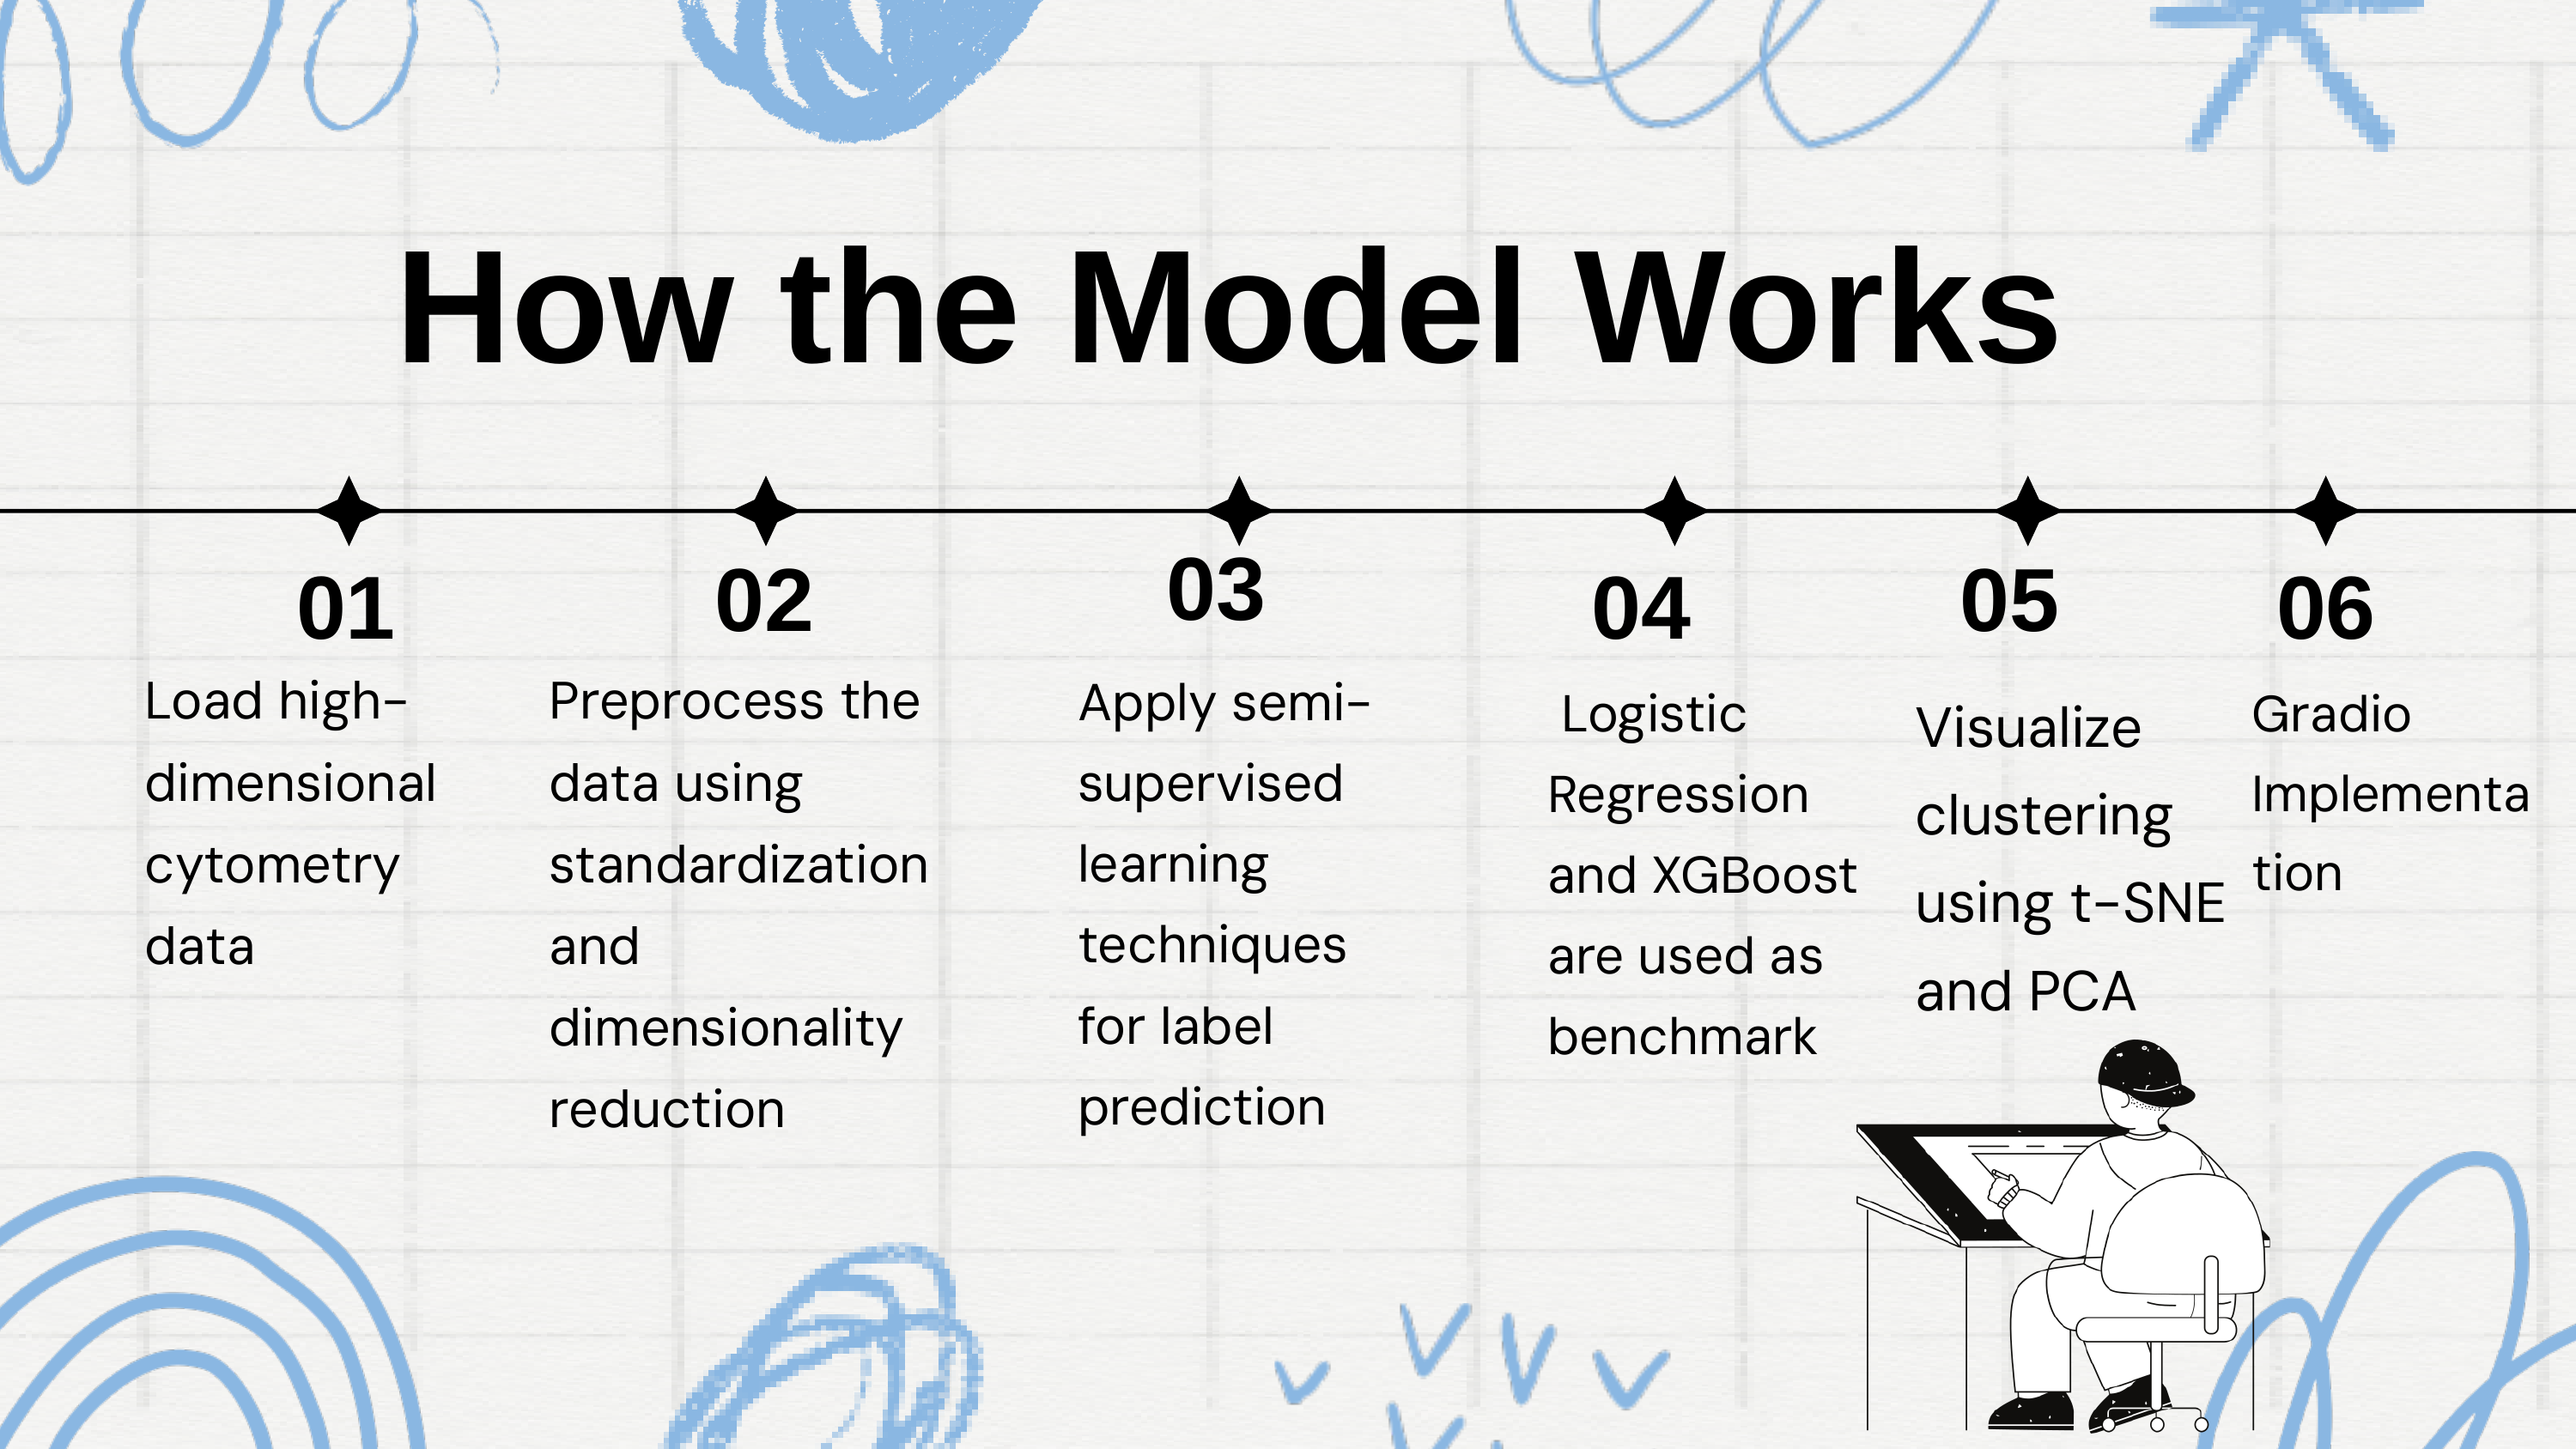

How the Model Works

03
02
05
01
04
06
Load high-dimensional cytometry data
Preprocess the data using standardization and dimensionality reduction
Apply semi-supervised learning techniques for label prediction
 Logistic Regression and XGBoost are used as benchmark
Gradio Implementation
Visualize clustering using t-SNE and PCA